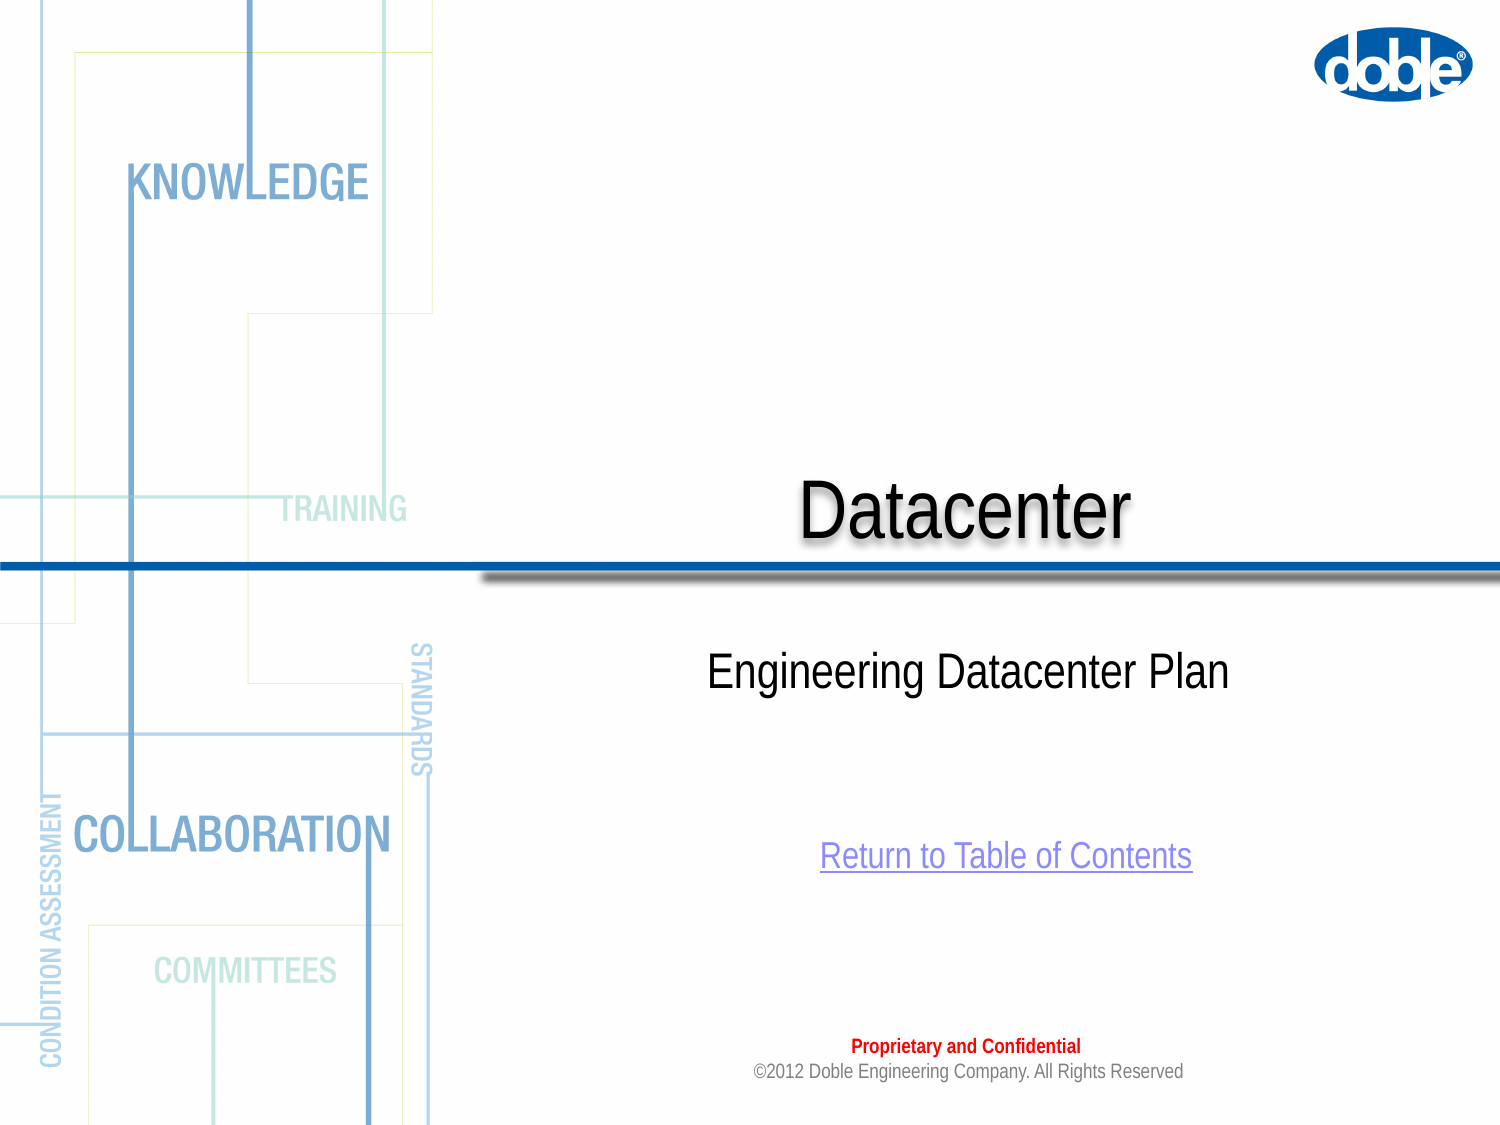

# Datacenter
Engineering Datacenter Plan

Return to Table of Contents